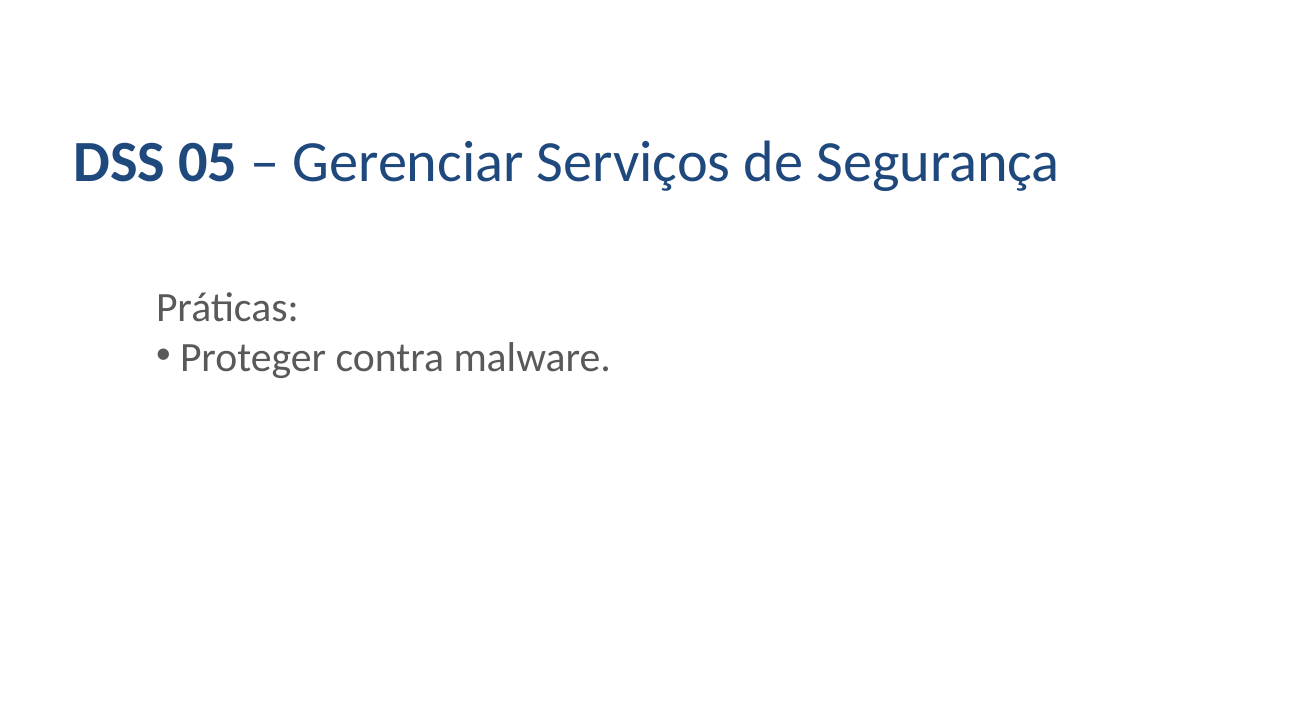

DSS 05 – Gerenciar Serviços de Segurança

Práticas:
 Proteger contra malware.